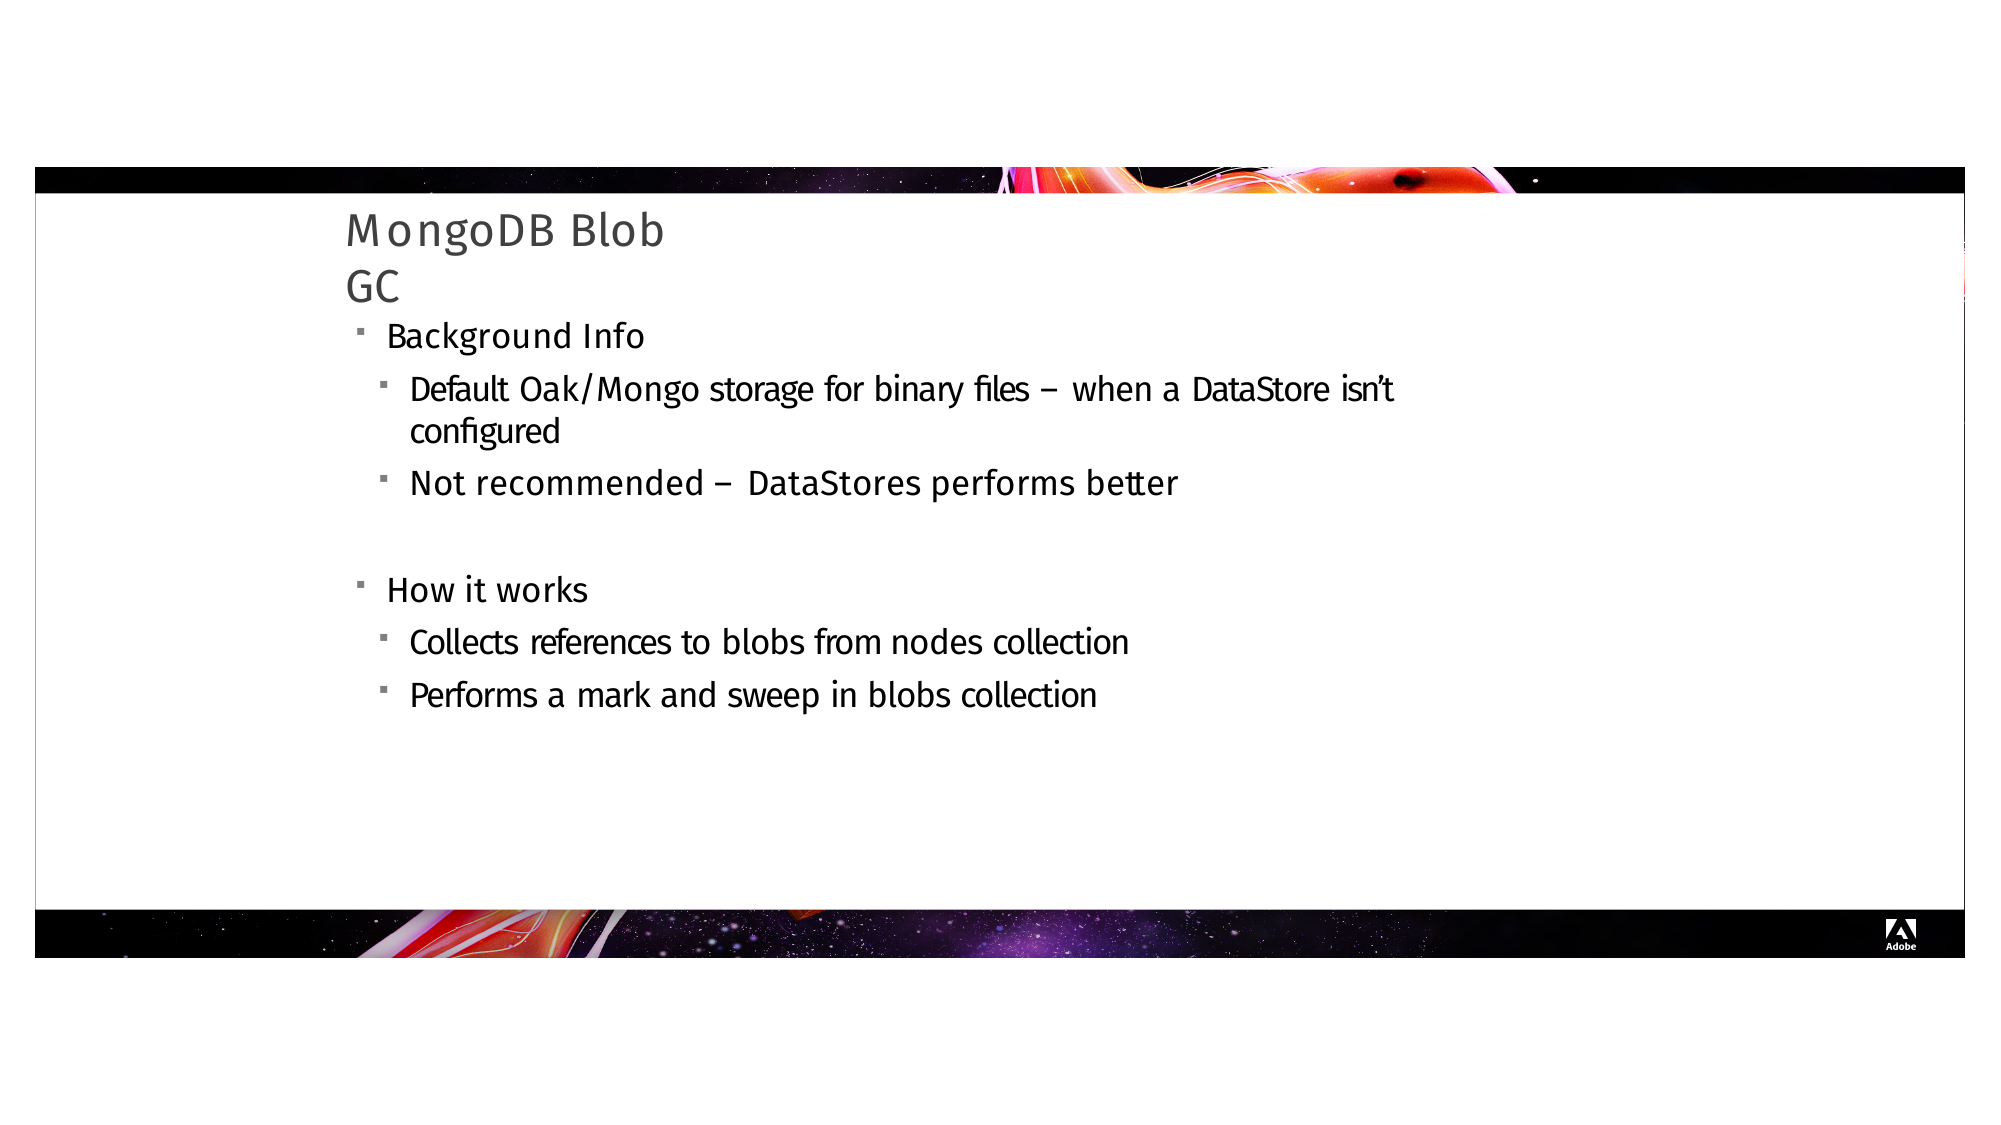

# MongoDB Blob GC
Background Info
Default Oak/Mongo storage for binary files – when a DataStore isn’t configured
Not recommended – DataStores performs better

How it works
Collects references to blobs from nodes collection
Performs a mark and sweep in blobs collection
© 2017 Adobe Systems Incorporated. All Rights Reserved. Adobe Confidential.
163